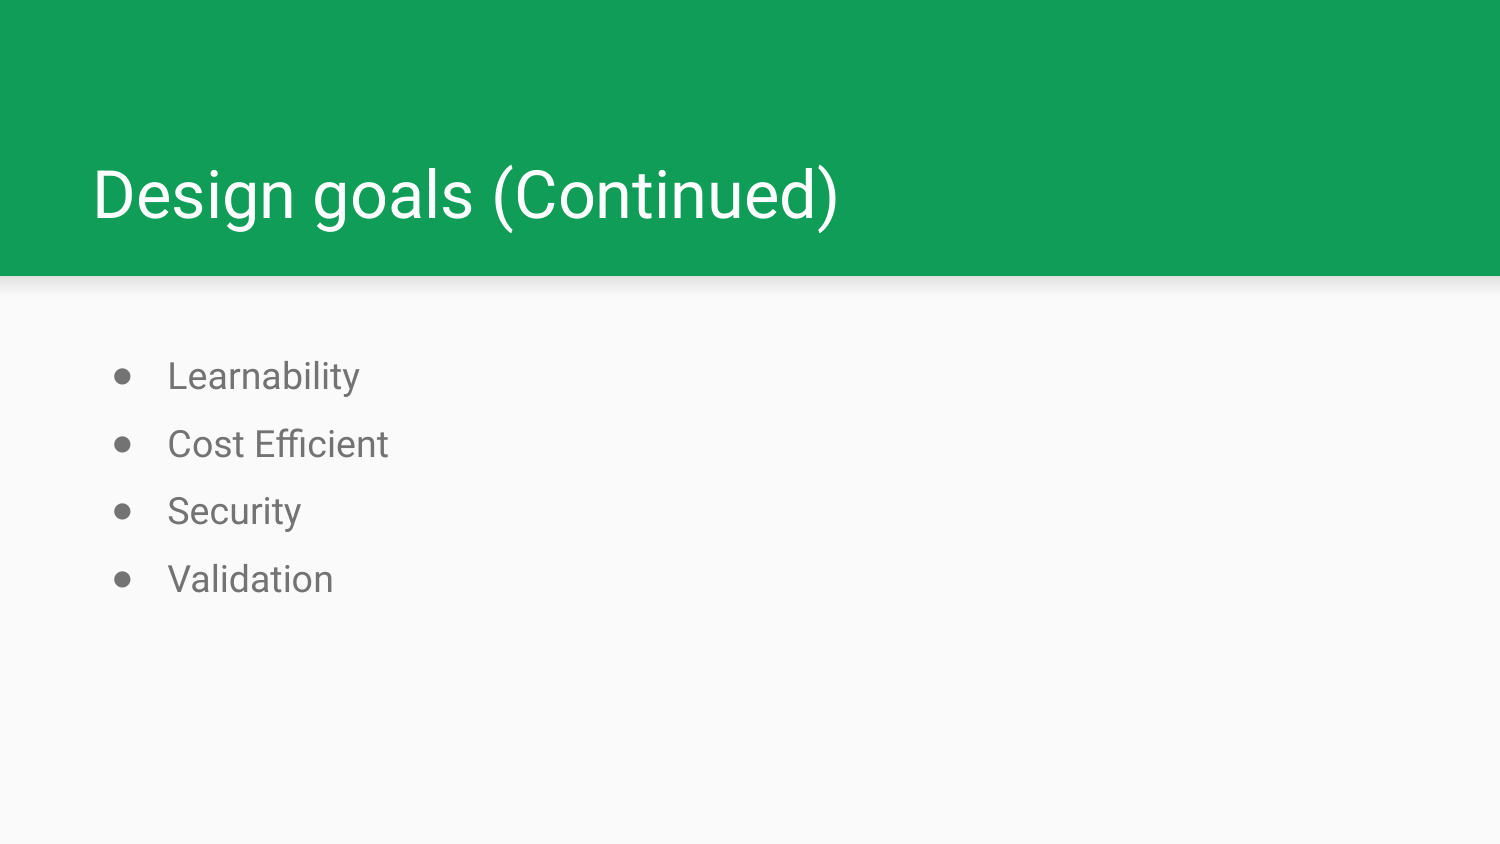

# Design goals (Continued)
Learnability
Cost Efficient
Security
Validation